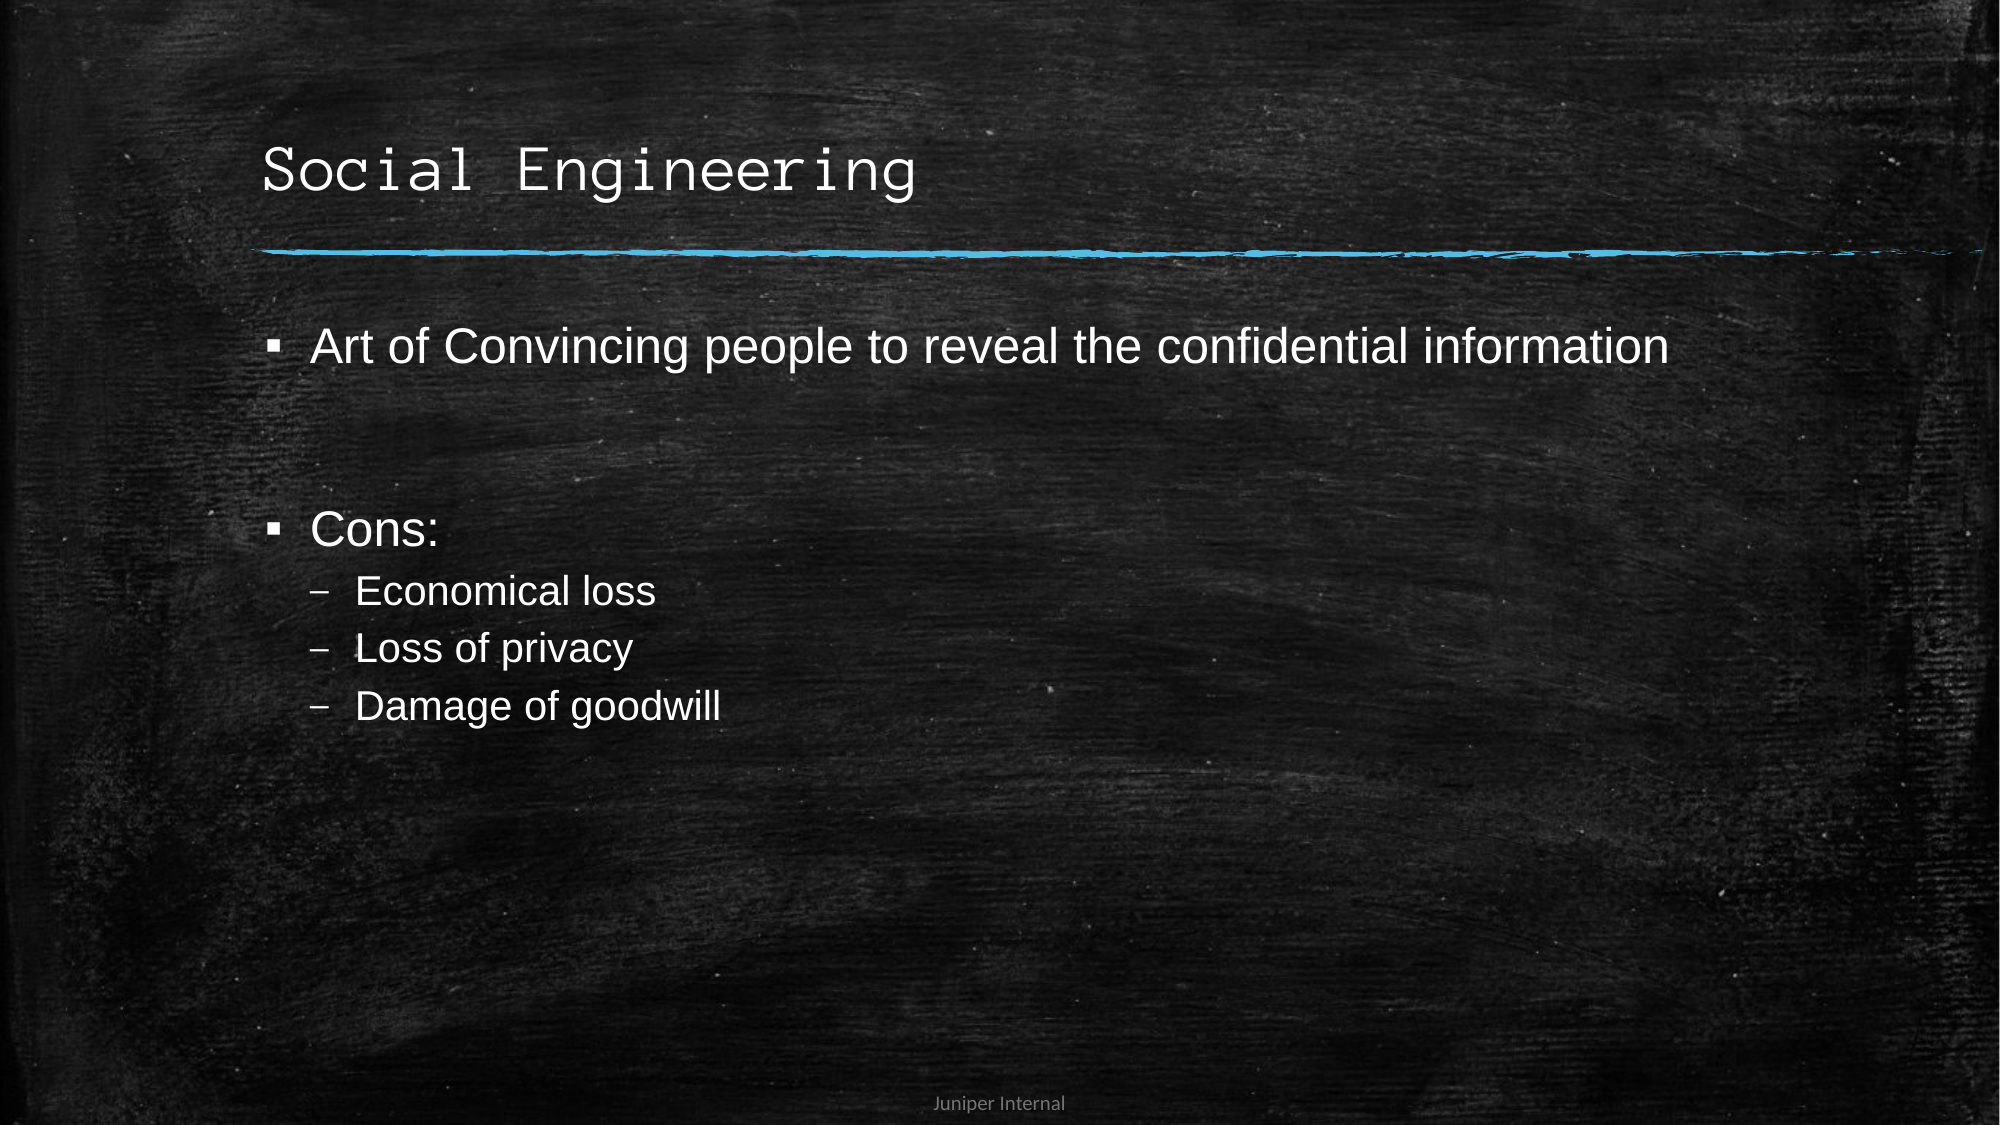

# Social Engineering
Art of Convincing people to reveal the confidential information

Cons:
Economical loss
Loss of privacy
Damage of goodwill